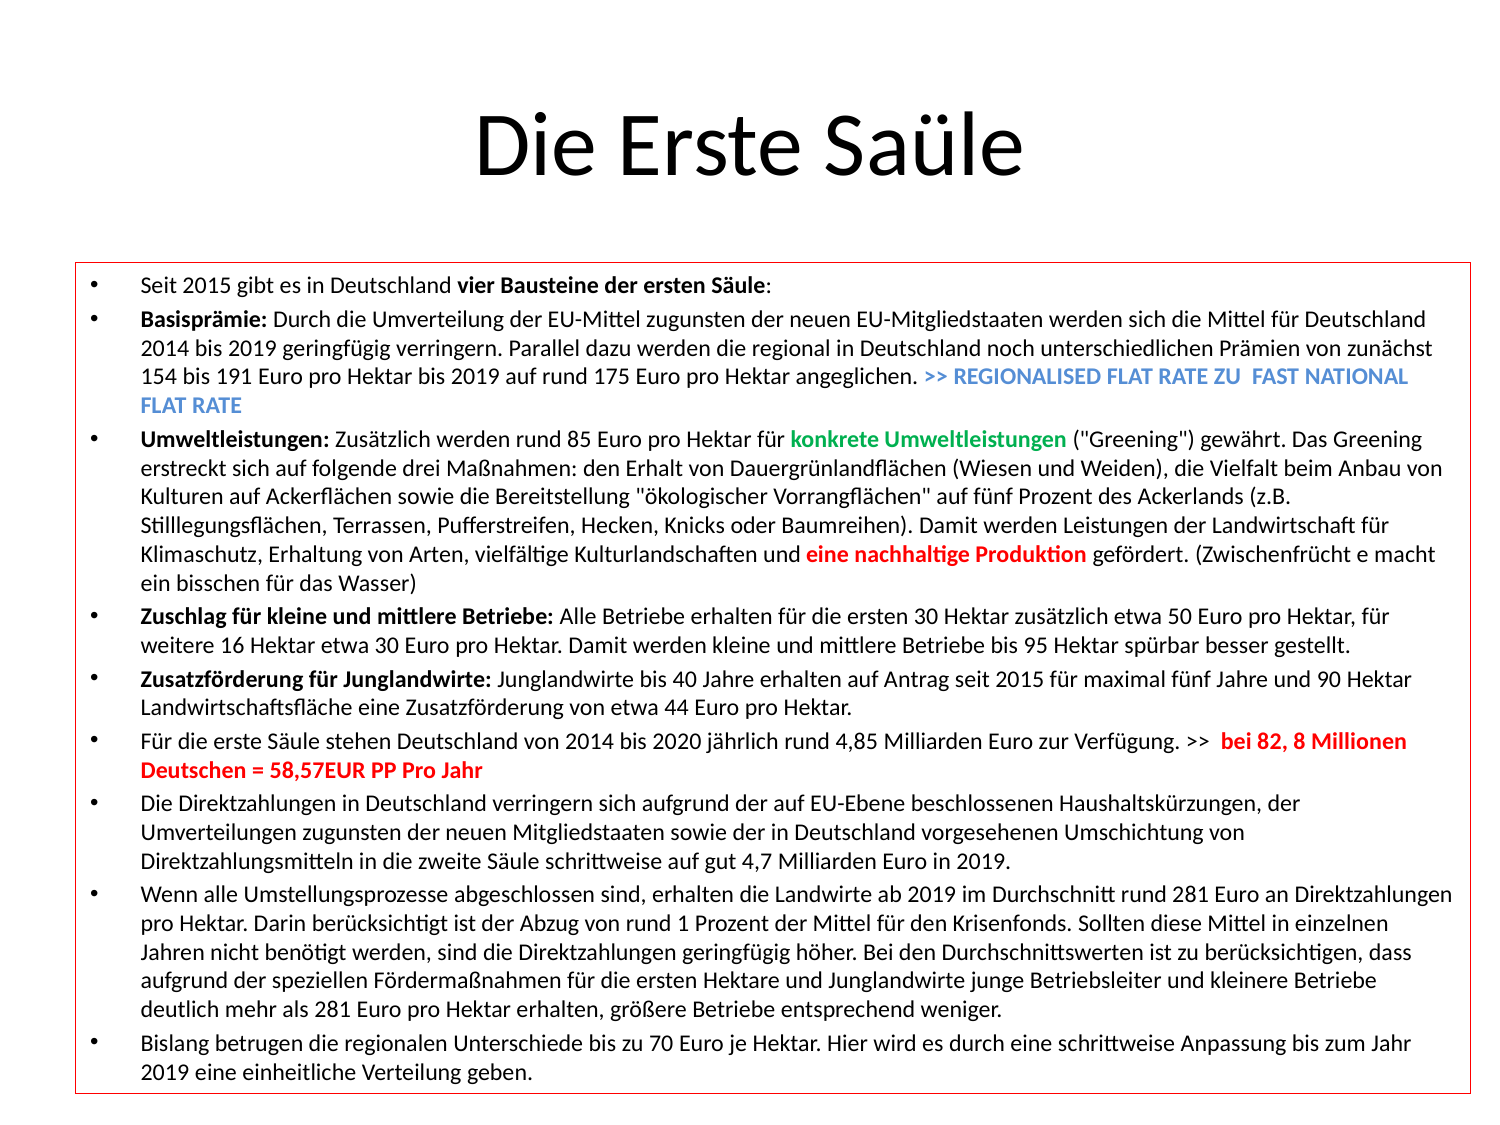

# Die Erste Saüle
Seit 2015 gibt es in Deutschland vier Bausteine der ersten Säule:
Basisprämie: Durch die Umverteilung der EU-Mittel zugunsten der neuen EU-Mitgliedstaaten werden sich die Mittel für Deutschland 2014 bis 2019 geringfügig verringern. Parallel dazu werden die regional in Deutschland noch unterschiedlichen Prämien von zunächst 154 bis 191 Euro pro Hektar bis 2019 auf rund 175 Euro pro Hektar angeglichen. >> REGIONALISED FLAT RATE ZU  FAST NATIONAL FLAT RATE
Umweltleistungen: Zusätzlich werden rund 85 Euro pro Hektar für konkrete Umweltleistungen ("Greening") gewährt. Das Greening erstreckt sich auf folgende drei Maßnahmen: den Erhalt von Dauergrünlandflächen (Wiesen und Weiden), die Vielfalt beim Anbau von Kulturen auf Ackerflächen sowie die Bereitstellung "ökologischer Vorrangflächen" auf fünf Prozent des Ackerlands (z.B. Stilllegungsflächen, Terrassen, Pufferstreifen, Hecken, Knicks oder Baumreihen). Damit werden Leistungen der Landwirtschaft für Klimaschutz, Erhaltung von Arten, vielfältige Kulturlandschaften und eine nachhaltige Produktion gefördert. (Zwischenfrücht e macht ein bisschen für das Wasser)
Zuschlag für kleine und mittlere Betriebe: Alle Betriebe erhalten für die ersten 30 Hektar zusätzlich etwa 50 Euro pro Hektar, für weitere 16 Hektar etwa 30 Euro pro Hektar. Damit werden kleine und mittlere Betriebe bis 95 Hektar spürbar besser gestellt.
Zusatzförderung für Junglandwirte: Junglandwirte bis 40 Jahre erhalten auf Antrag seit 2015 für maximal fünf Jahre und 90 Hektar Landwirtschaftsfläche eine Zusatzförderung von etwa 44 Euro pro Hektar.
Für die erste Säule stehen Deutschland von 2014 bis 2020 jährlich rund 4,85 Milliarden Euro zur Verfügung. >>  bei 82, 8 Millionen Deutschen = 58,57EUR PP Pro Jahr
Die Direktzahlungen in Deutschland verringern sich aufgrund der auf EU-Ebene beschlossenen Haushaltskürzungen, der Umverteilungen zugunsten der neuen Mitgliedstaaten sowie der in Deutschland vorgesehenen Umschichtung von Direktzahlungsmitteln in die zweite Säule schrittweise auf gut 4,7 Milliarden Euro in 2019.
Wenn alle Umstellungsprozesse abgeschlossen sind, erhalten die Landwirte ab 2019 im Durchschnitt rund 281 Euro an Direktzahlungen pro Hektar. Darin berücksichtigt ist der Abzug von rund 1 Prozent der Mittel für den Krisenfonds. Sollten diese Mittel in einzelnen Jahren nicht benötigt werden, sind die Direktzahlungen geringfügig höher. Bei den Durchschnittswerten ist zu berücksichtigen, dass aufgrund der speziellen Fördermaßnahmen für die ersten Hektare und Junglandwirte junge Betriebsleiter und kleinere Betriebe deutlich mehr als 281 Euro pro Hektar erhalten, größere Betriebe entsprechend weniger.
Bislang betrugen die regionalen Unterschiede bis zu 70 Euro je Hektar. Hier wird es durch eine schrittweise Anpassung bis zum Jahr 2019 eine einheitliche Verteilung geben.